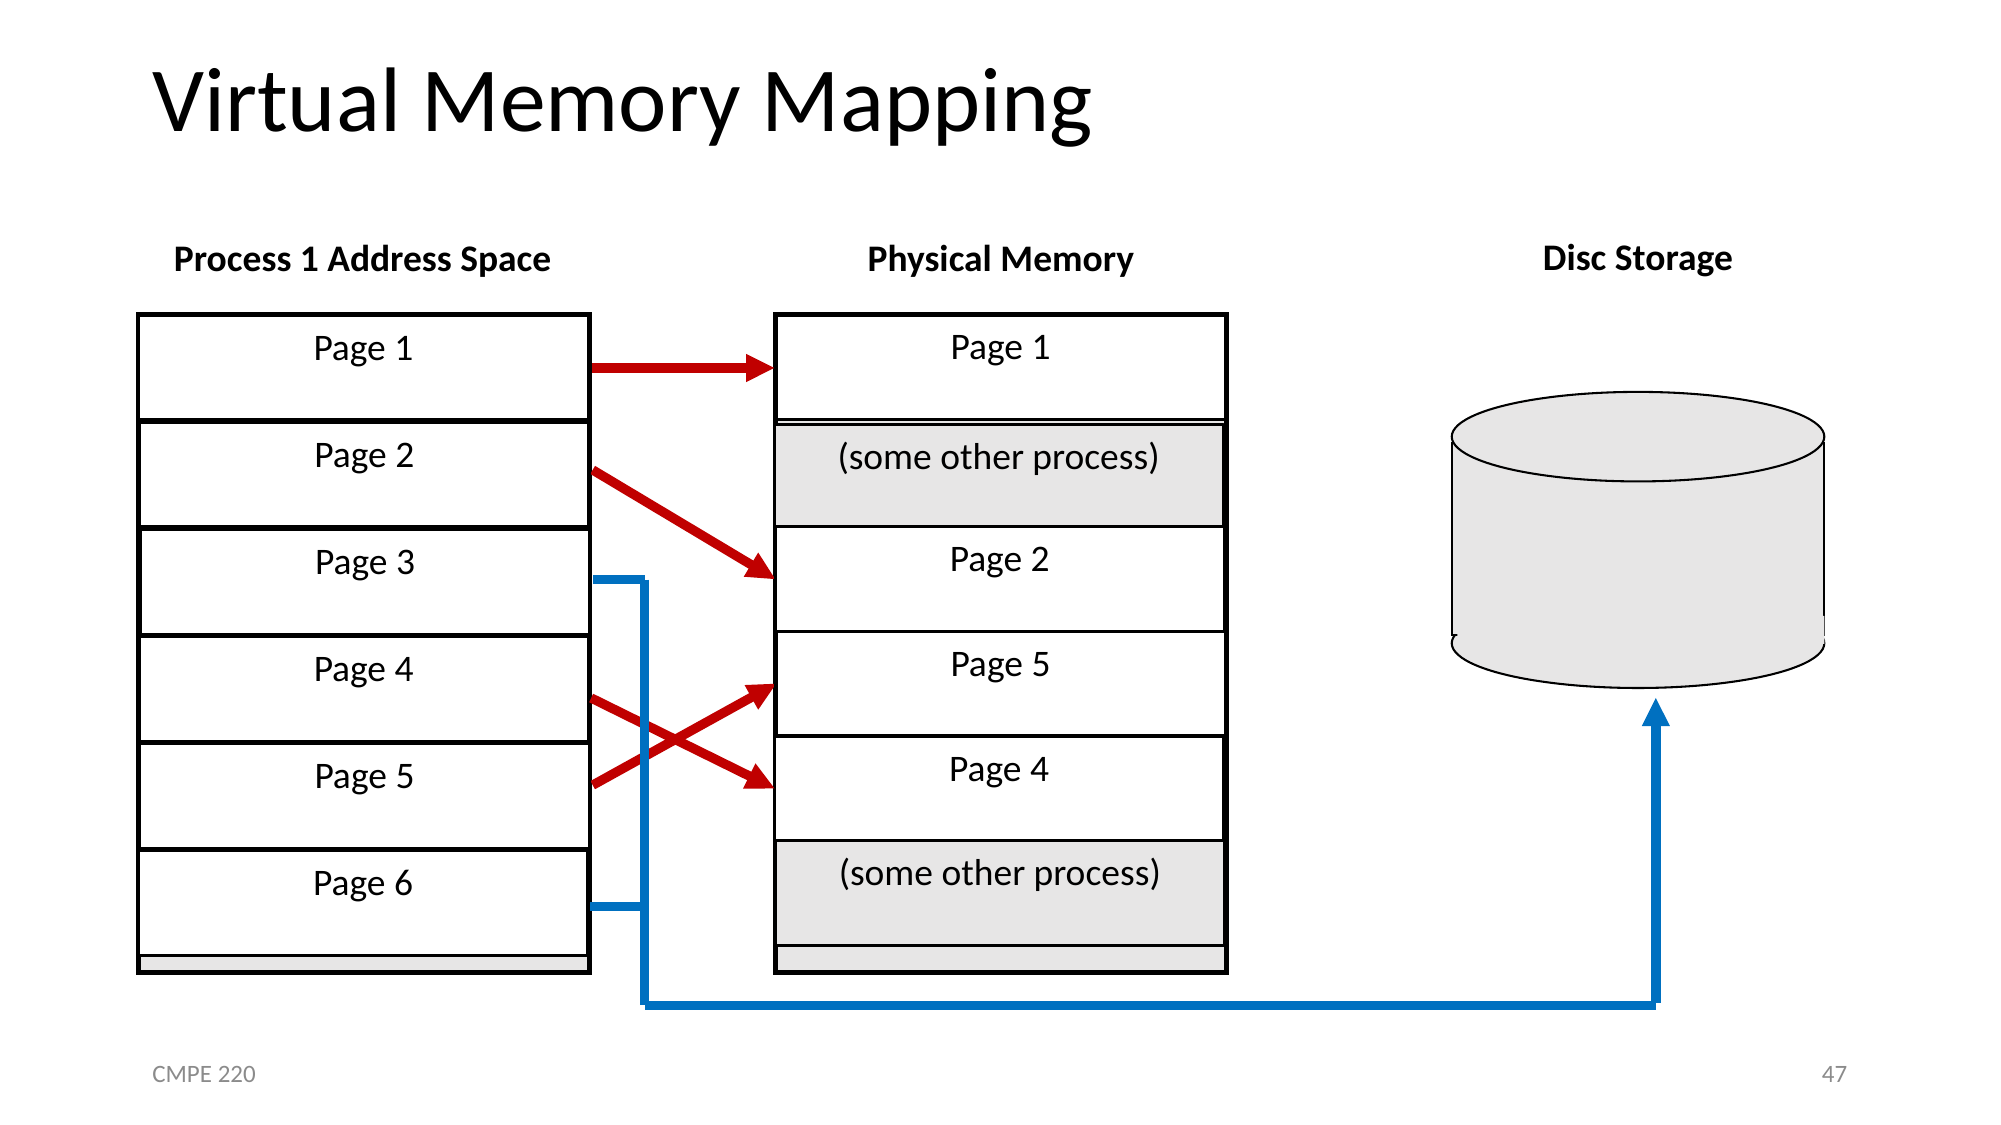

# Virtual Memory Mapping
Process 1 Address Space
Disc Storage
Process 1 Address Space
Physical Memory

Page 1

Page 1

Page 2

(some other process)

Page 2

Page 3

Page 5

Page 4

Page 4

Page 5

(some other process)

Page 6

CMPE 220
47